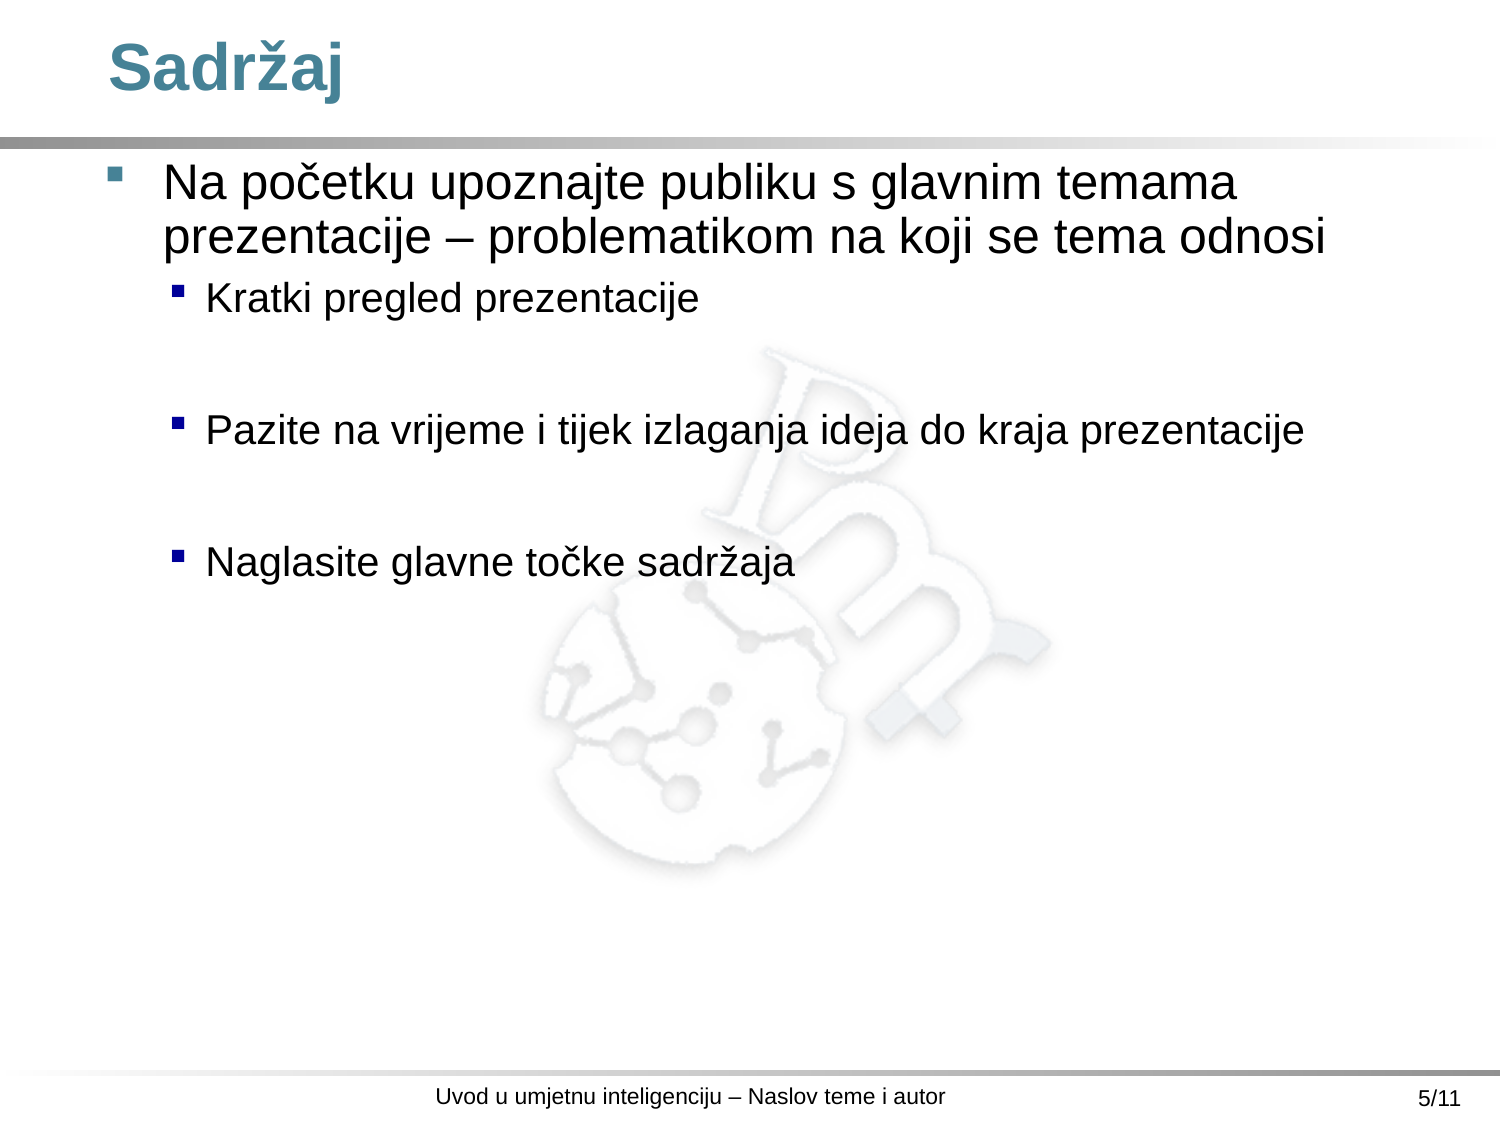

# Sadržaj
Na početku upoznajte publiku s glavnim temama prezentacije – problematikom na koji se tema odnosi
Kratki pregled prezentacije

Pazite na vrijeme i tijek izlaganja ideja do kraja prezentacije

Naglasite glavne točke sadržaja

Uvod u umjetnu inteligenciju – Naslov teme i autor
5/11